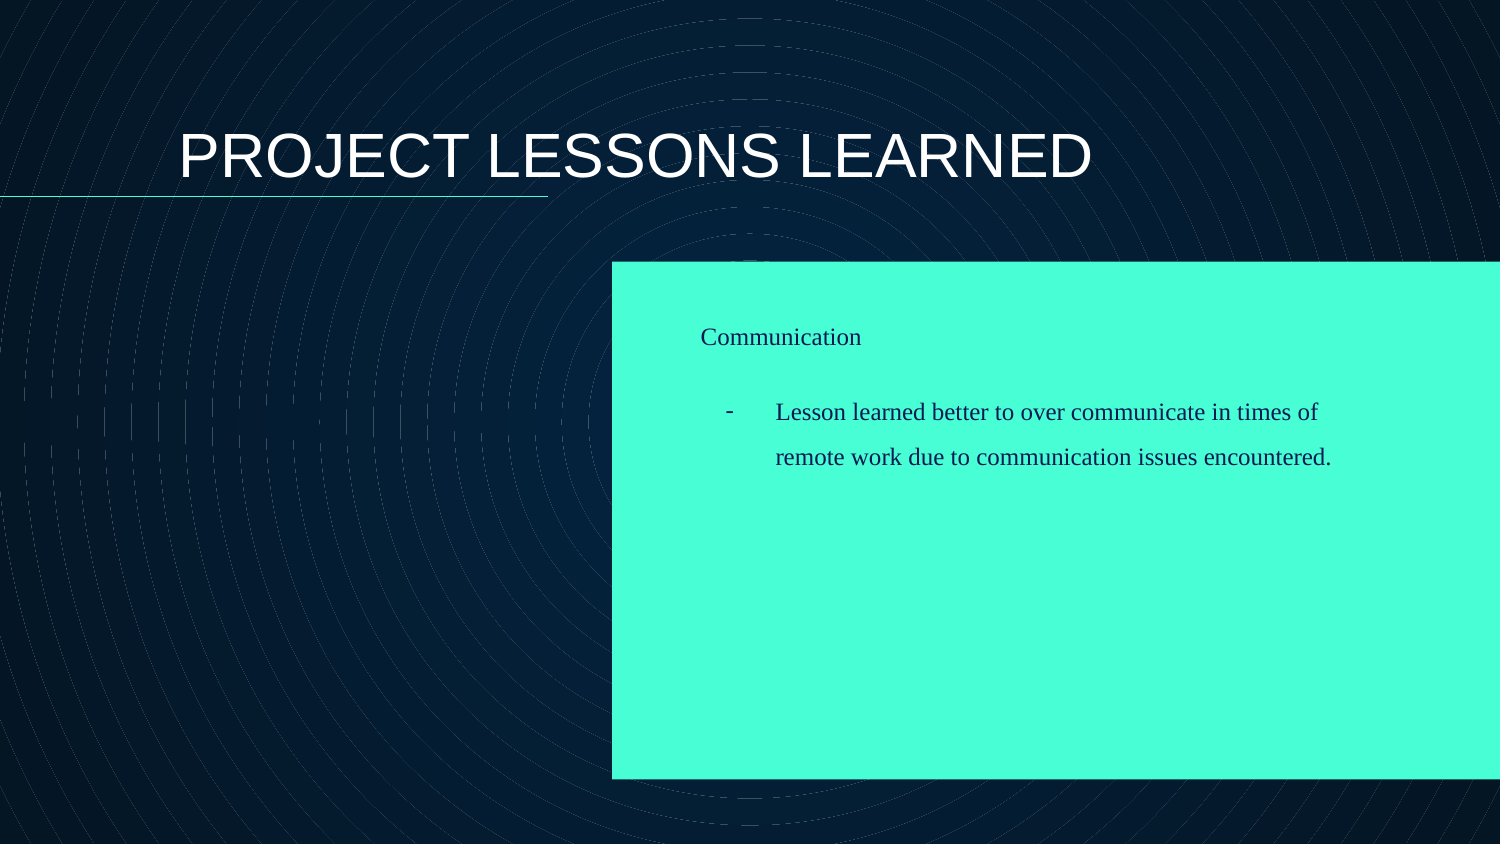

PROJECT LESSONS LEARNED
Communication

Lesson learned better to over communicate in times of remote work due to communication issues encountered.